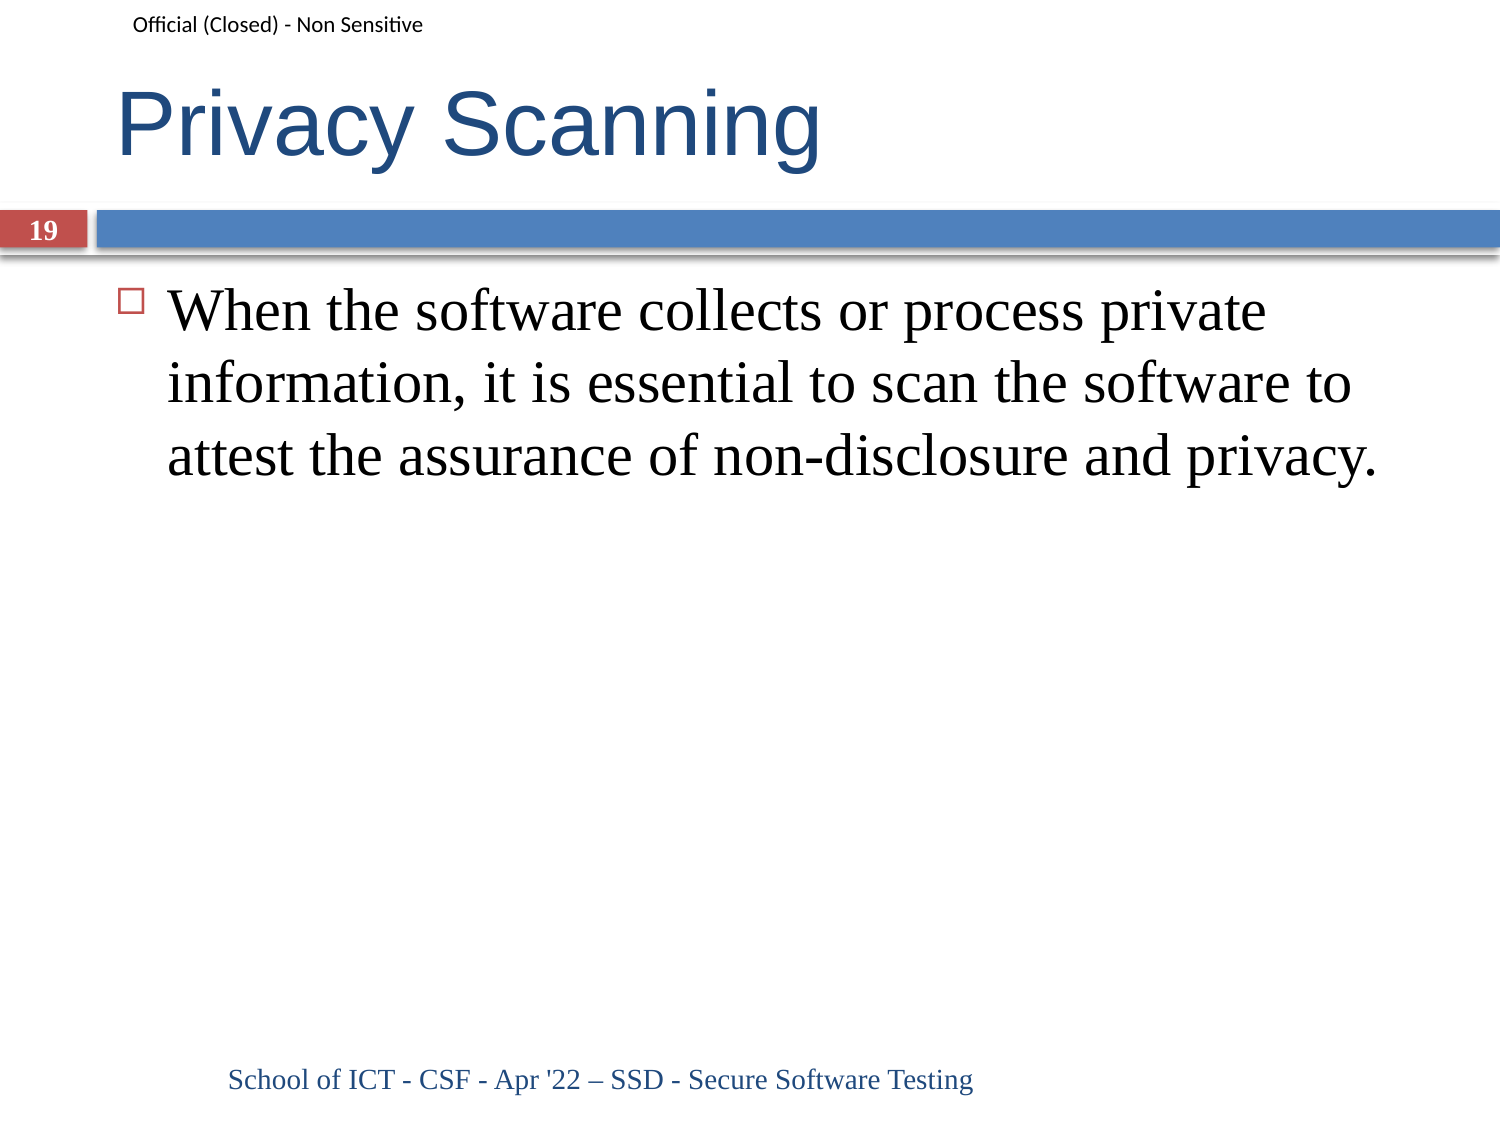

# Privacy Scanning
19
When the software collects or process private information, it is essential to scan the software to attest the assurance of non-disclosure and privacy.
School of ICT - CSF - Apr '22 – SSD - Secure Software Testing